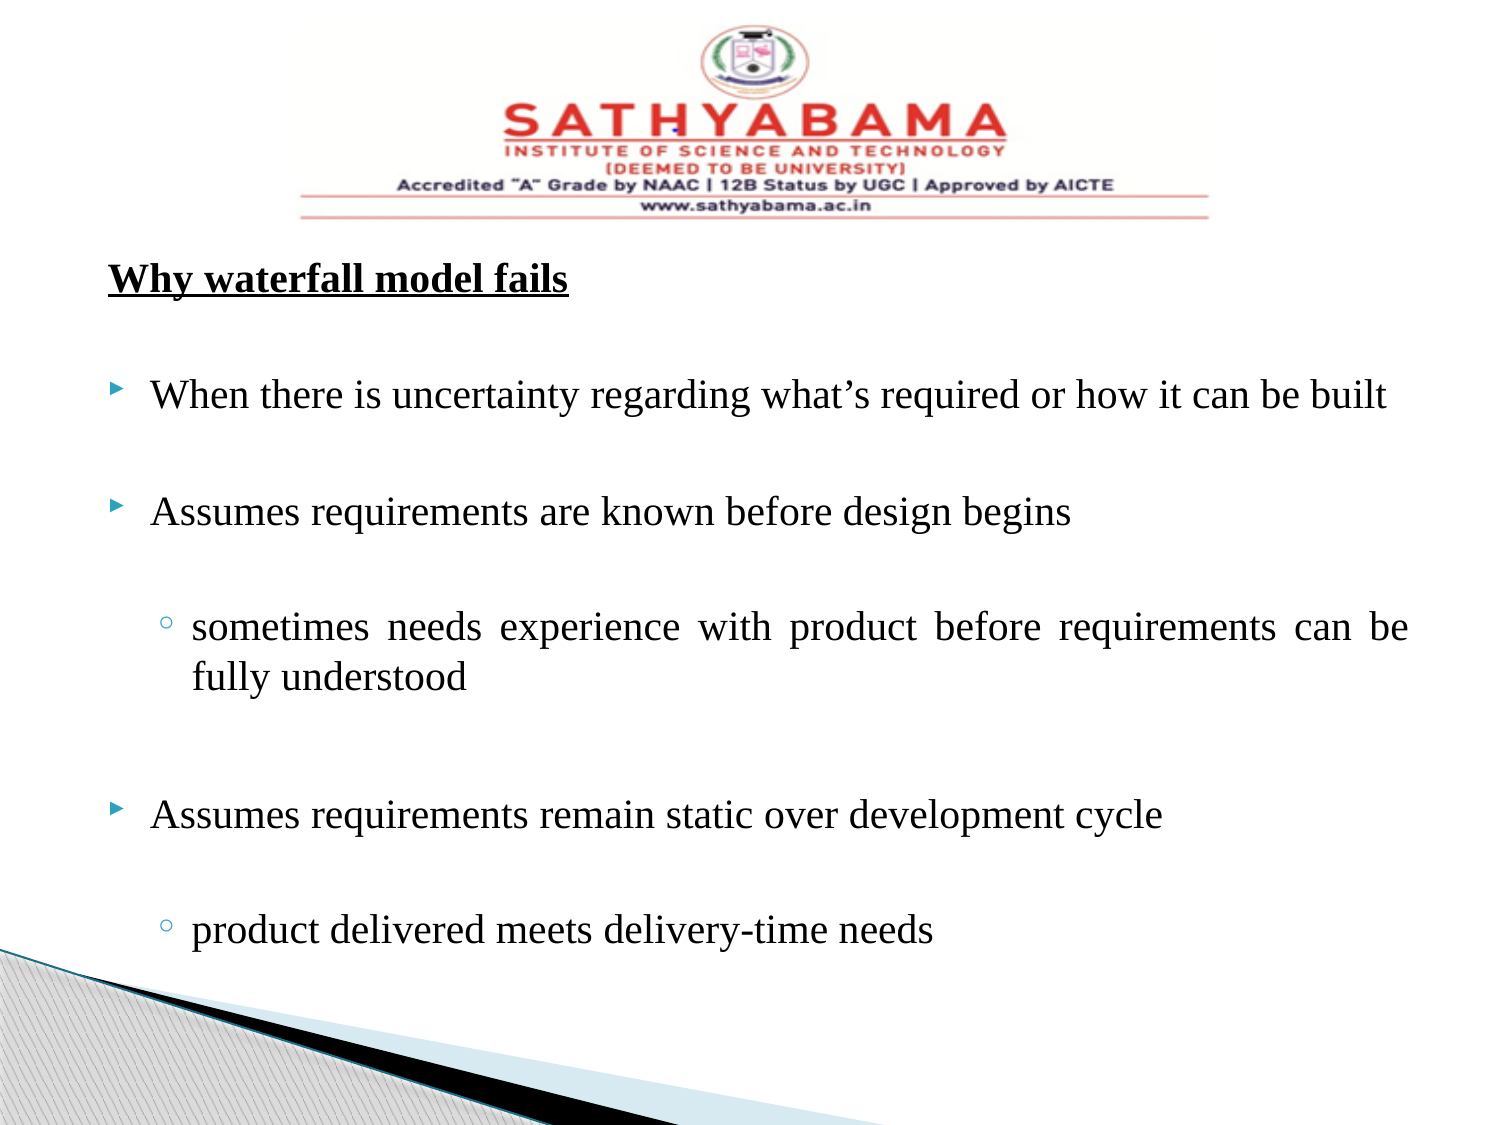

#
Why waterfall model fails

When there is uncertainty regarding what’s required or how it can be built

Assumes requirements are known before design begins

sometimes needs experience with product before requirements can be fully understood

Assumes requirements remain static over development cycle

product delivered meets delivery-time needs